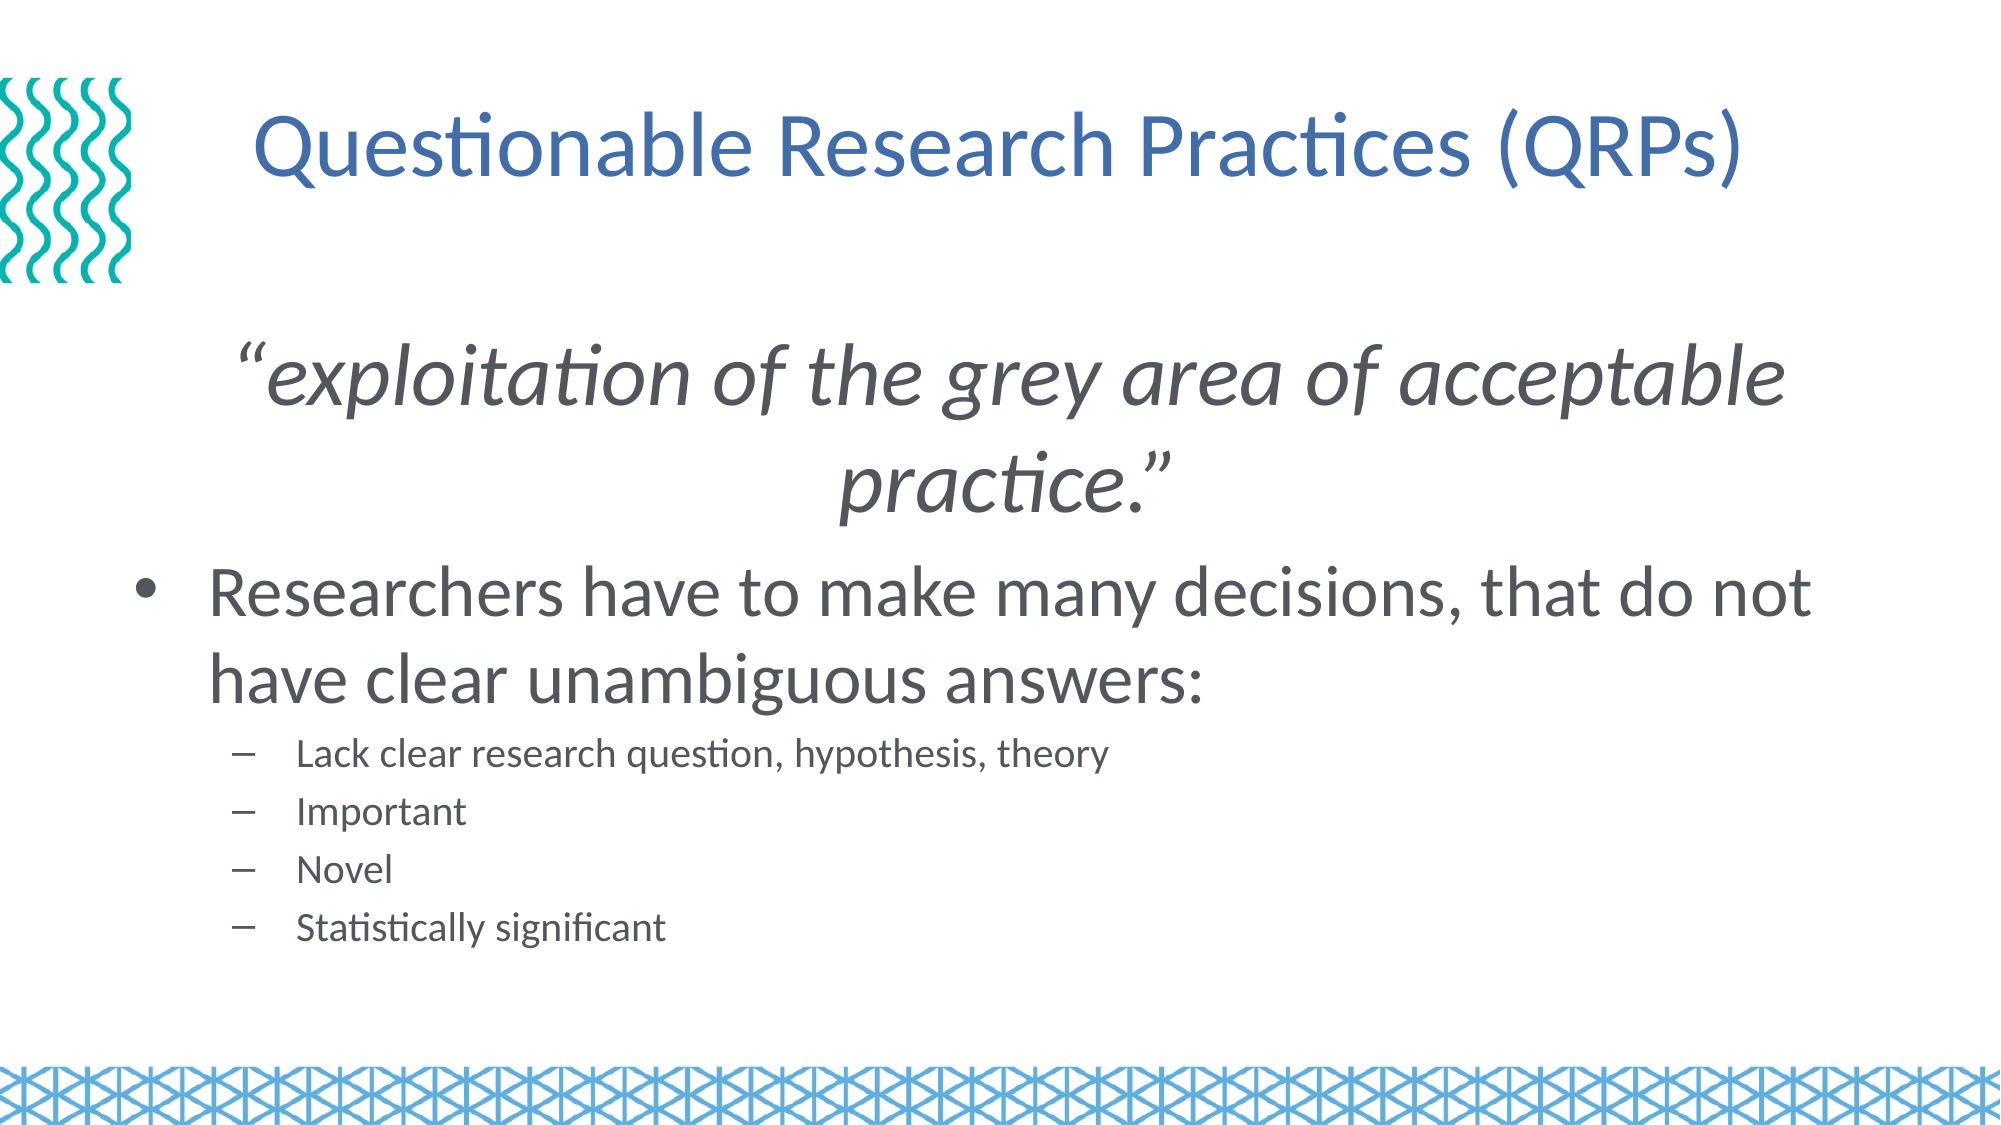

# Questionable Research Practices (QRPs)
“exploitation of the grey area of acceptable practice.”
Researchers have to make many decisions, that do not have clear unambiguous answers:
Lack clear research question, hypothesis, theory
Important
Novel
Statistically significant